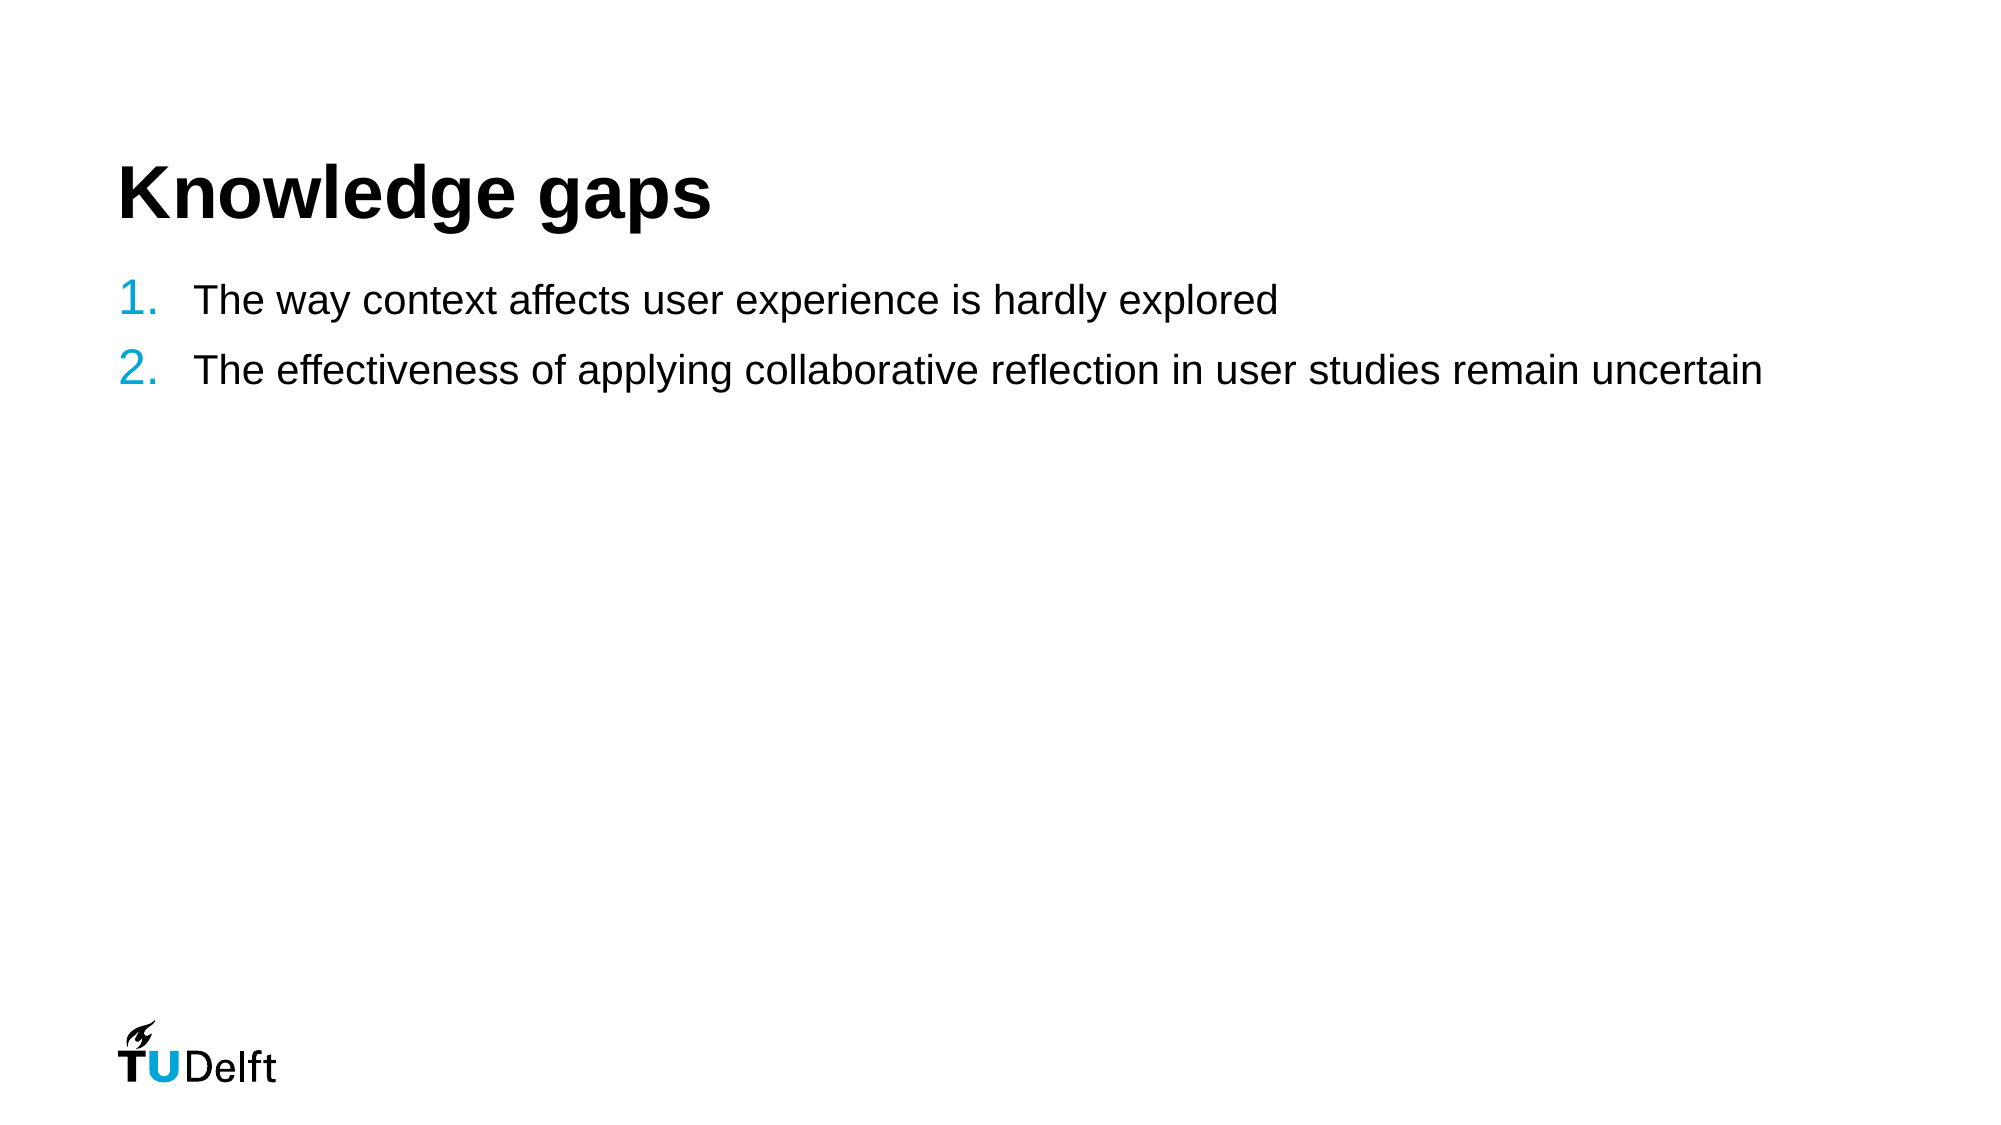

# Knowledge gaps
The way context affects user experience is hardly explored
The effectiveness of applying collaborative reflection in user studies remain uncertain
[1] Prilla, Michael. "Supporting collaborative reflection at work: A socio-technical analysis." AIS Transactions on Human-Computer Interaction 7.1 (2015): 1-17.